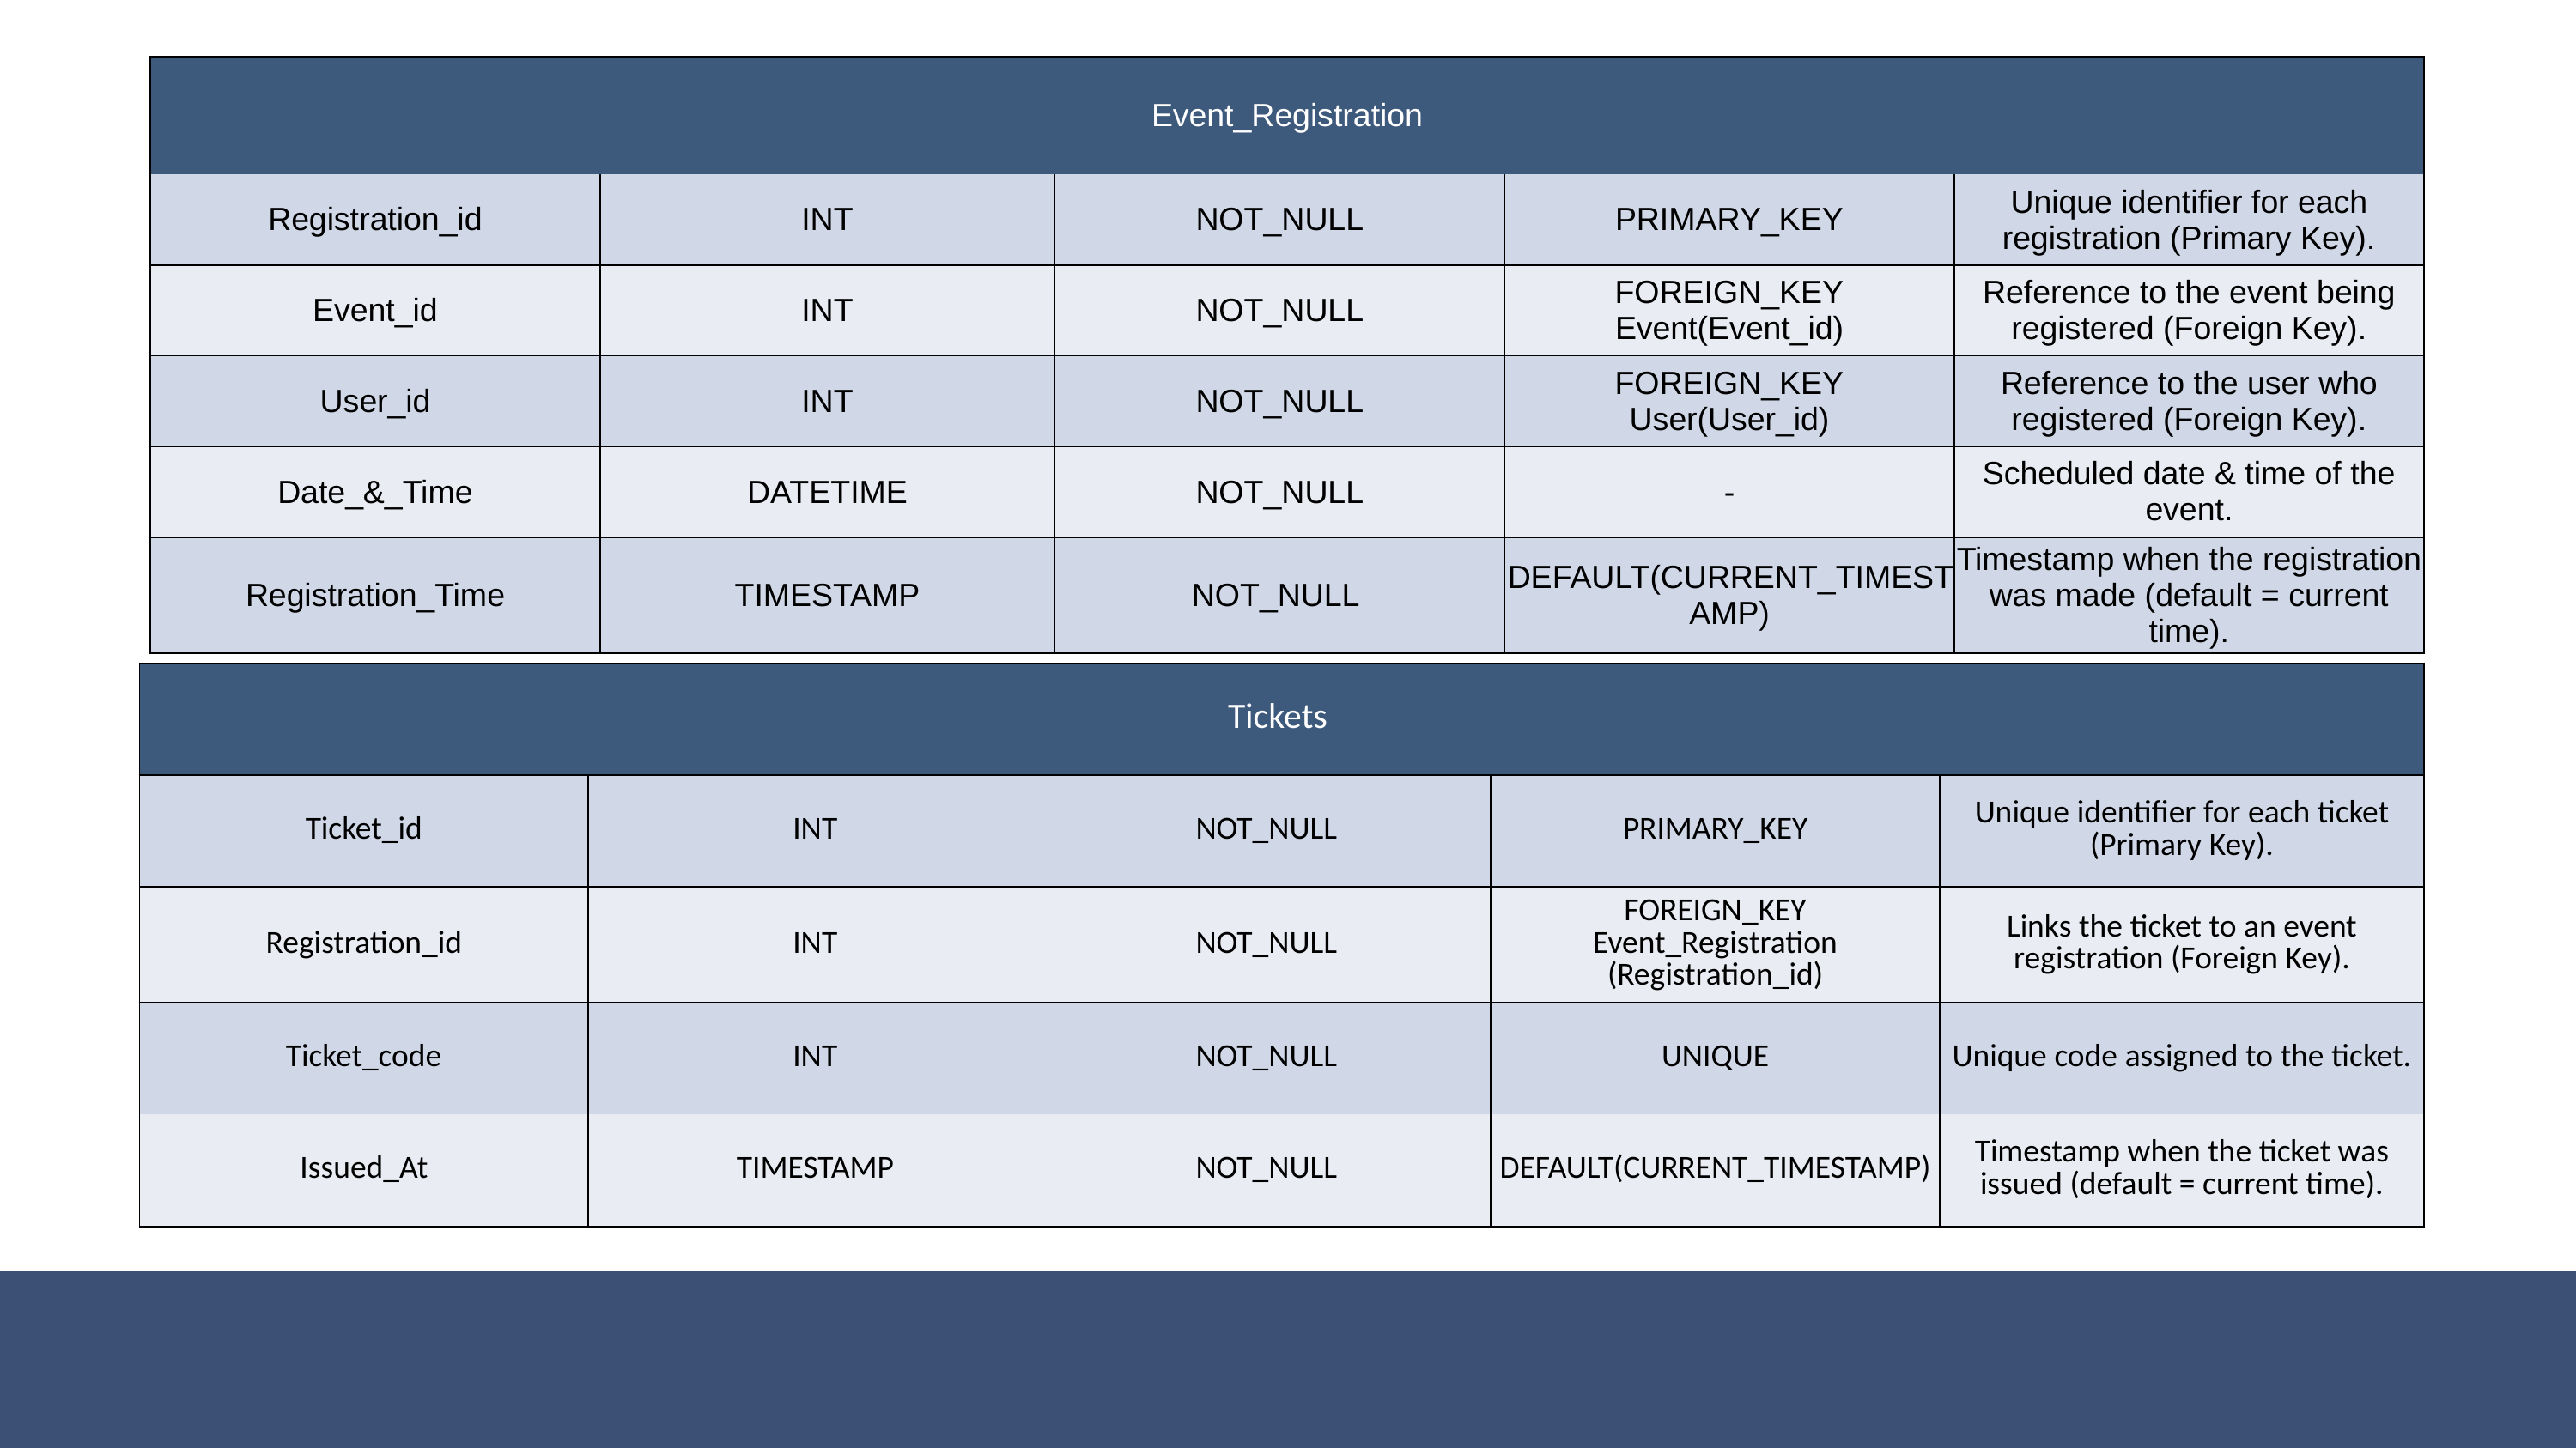

| Event\_Registration |  |  |  |  |
| --- | --- | --- | --- | --- |
| Registration\_id | INT | NOT\_NULL | PRIMARY\_KEY | Unique identifier for each registration (Primary Key). |
| Event\_id | INT | NOT\_NULL | FOREIGN\_KEY Event(Event\_id) | Reference to the event being registered (Foreign Key). |
| User\_id | INT | NOT\_NULL | FOREIGN\_KEY User(User\_id) | Reference to the user who registered (Foreign Key). |
| Date\_&\_Time | DATETIME | NOT\_NULL | - | Scheduled date & time of the event. |
| Registration\_Time | TIMESTAMP | NOT\_NULL | DEFAULT(CURRENT\_TIMESTAMP) | Timestamp when the registration was made (default = current time). |
| Tickets |  |  |  |  |
| --- | --- | --- | --- | --- |
| Ticket\_id | INT | NOT\_NULL | PRIMARY\_KEY | Unique identifier for each ticket (Primary Key). |
| Registration\_id | INT | NOT\_NULL | FOREIGN\_KEY Event\_Registration (Registration\_id) | Links the ticket to an event registration (Foreign Key). |
| Ticket\_code | INT | NOT\_NULL | UNIQUE | Unique code assigned to the ticket. |
| Issued\_At | TIMESTAMP | NOT\_NULL | DEFAULT(CURRENT\_TIMESTAMP) | Timestamp when the ticket was issued (default = current time). |

MAJOR: INTERIOR DESIGN